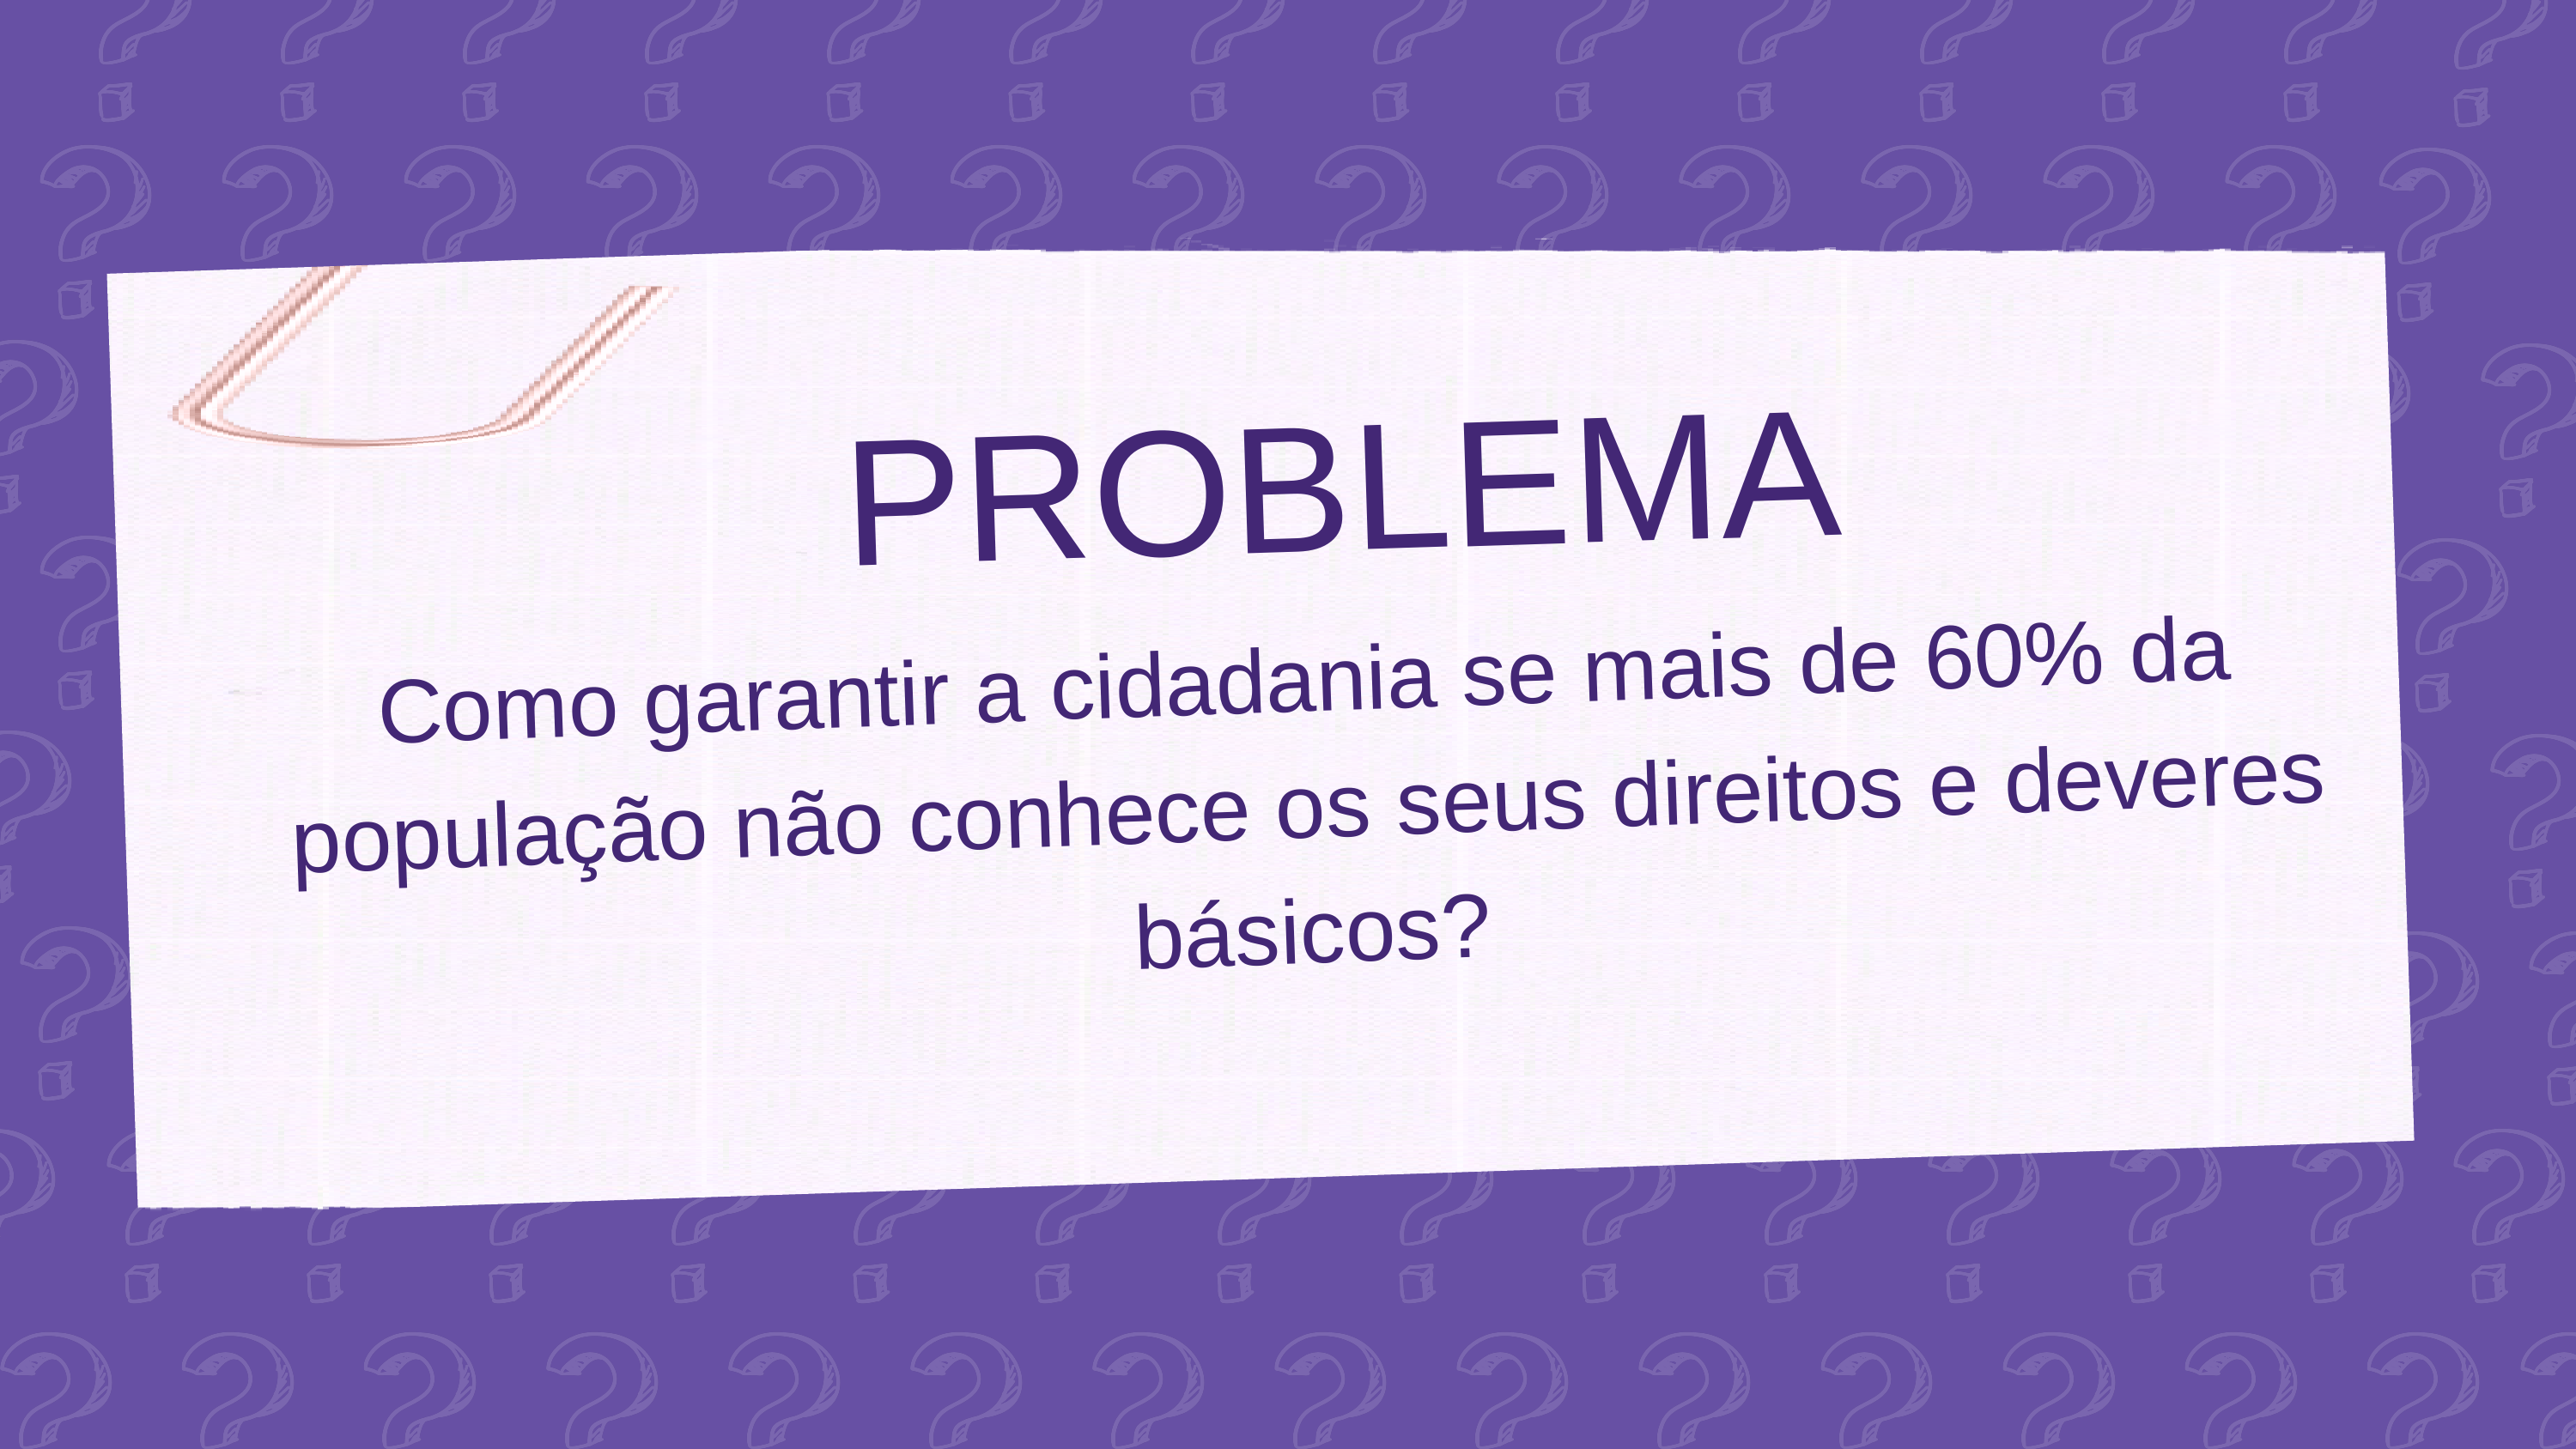

PROBLEMA

Como garantir a cidadania se mais de 60% da população não conhece os seus direitos e deveres básicos?